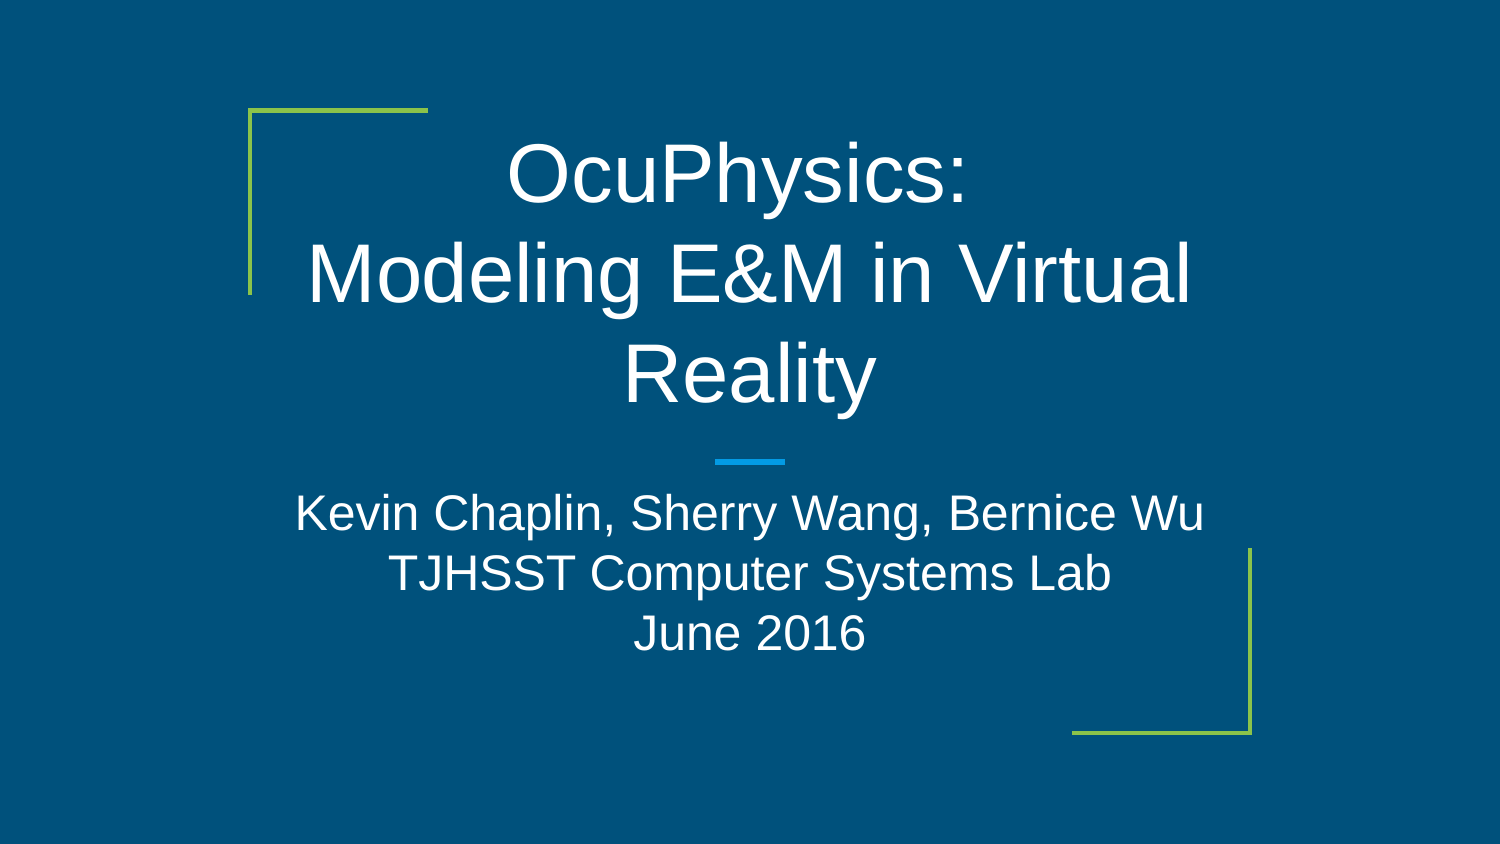

# OcuPhysics:
Modeling E&M in Virtual Reality
Kevin Chaplin, Sherry Wang, Bernice Wu
TJHSST Computer Systems Lab
June 2016